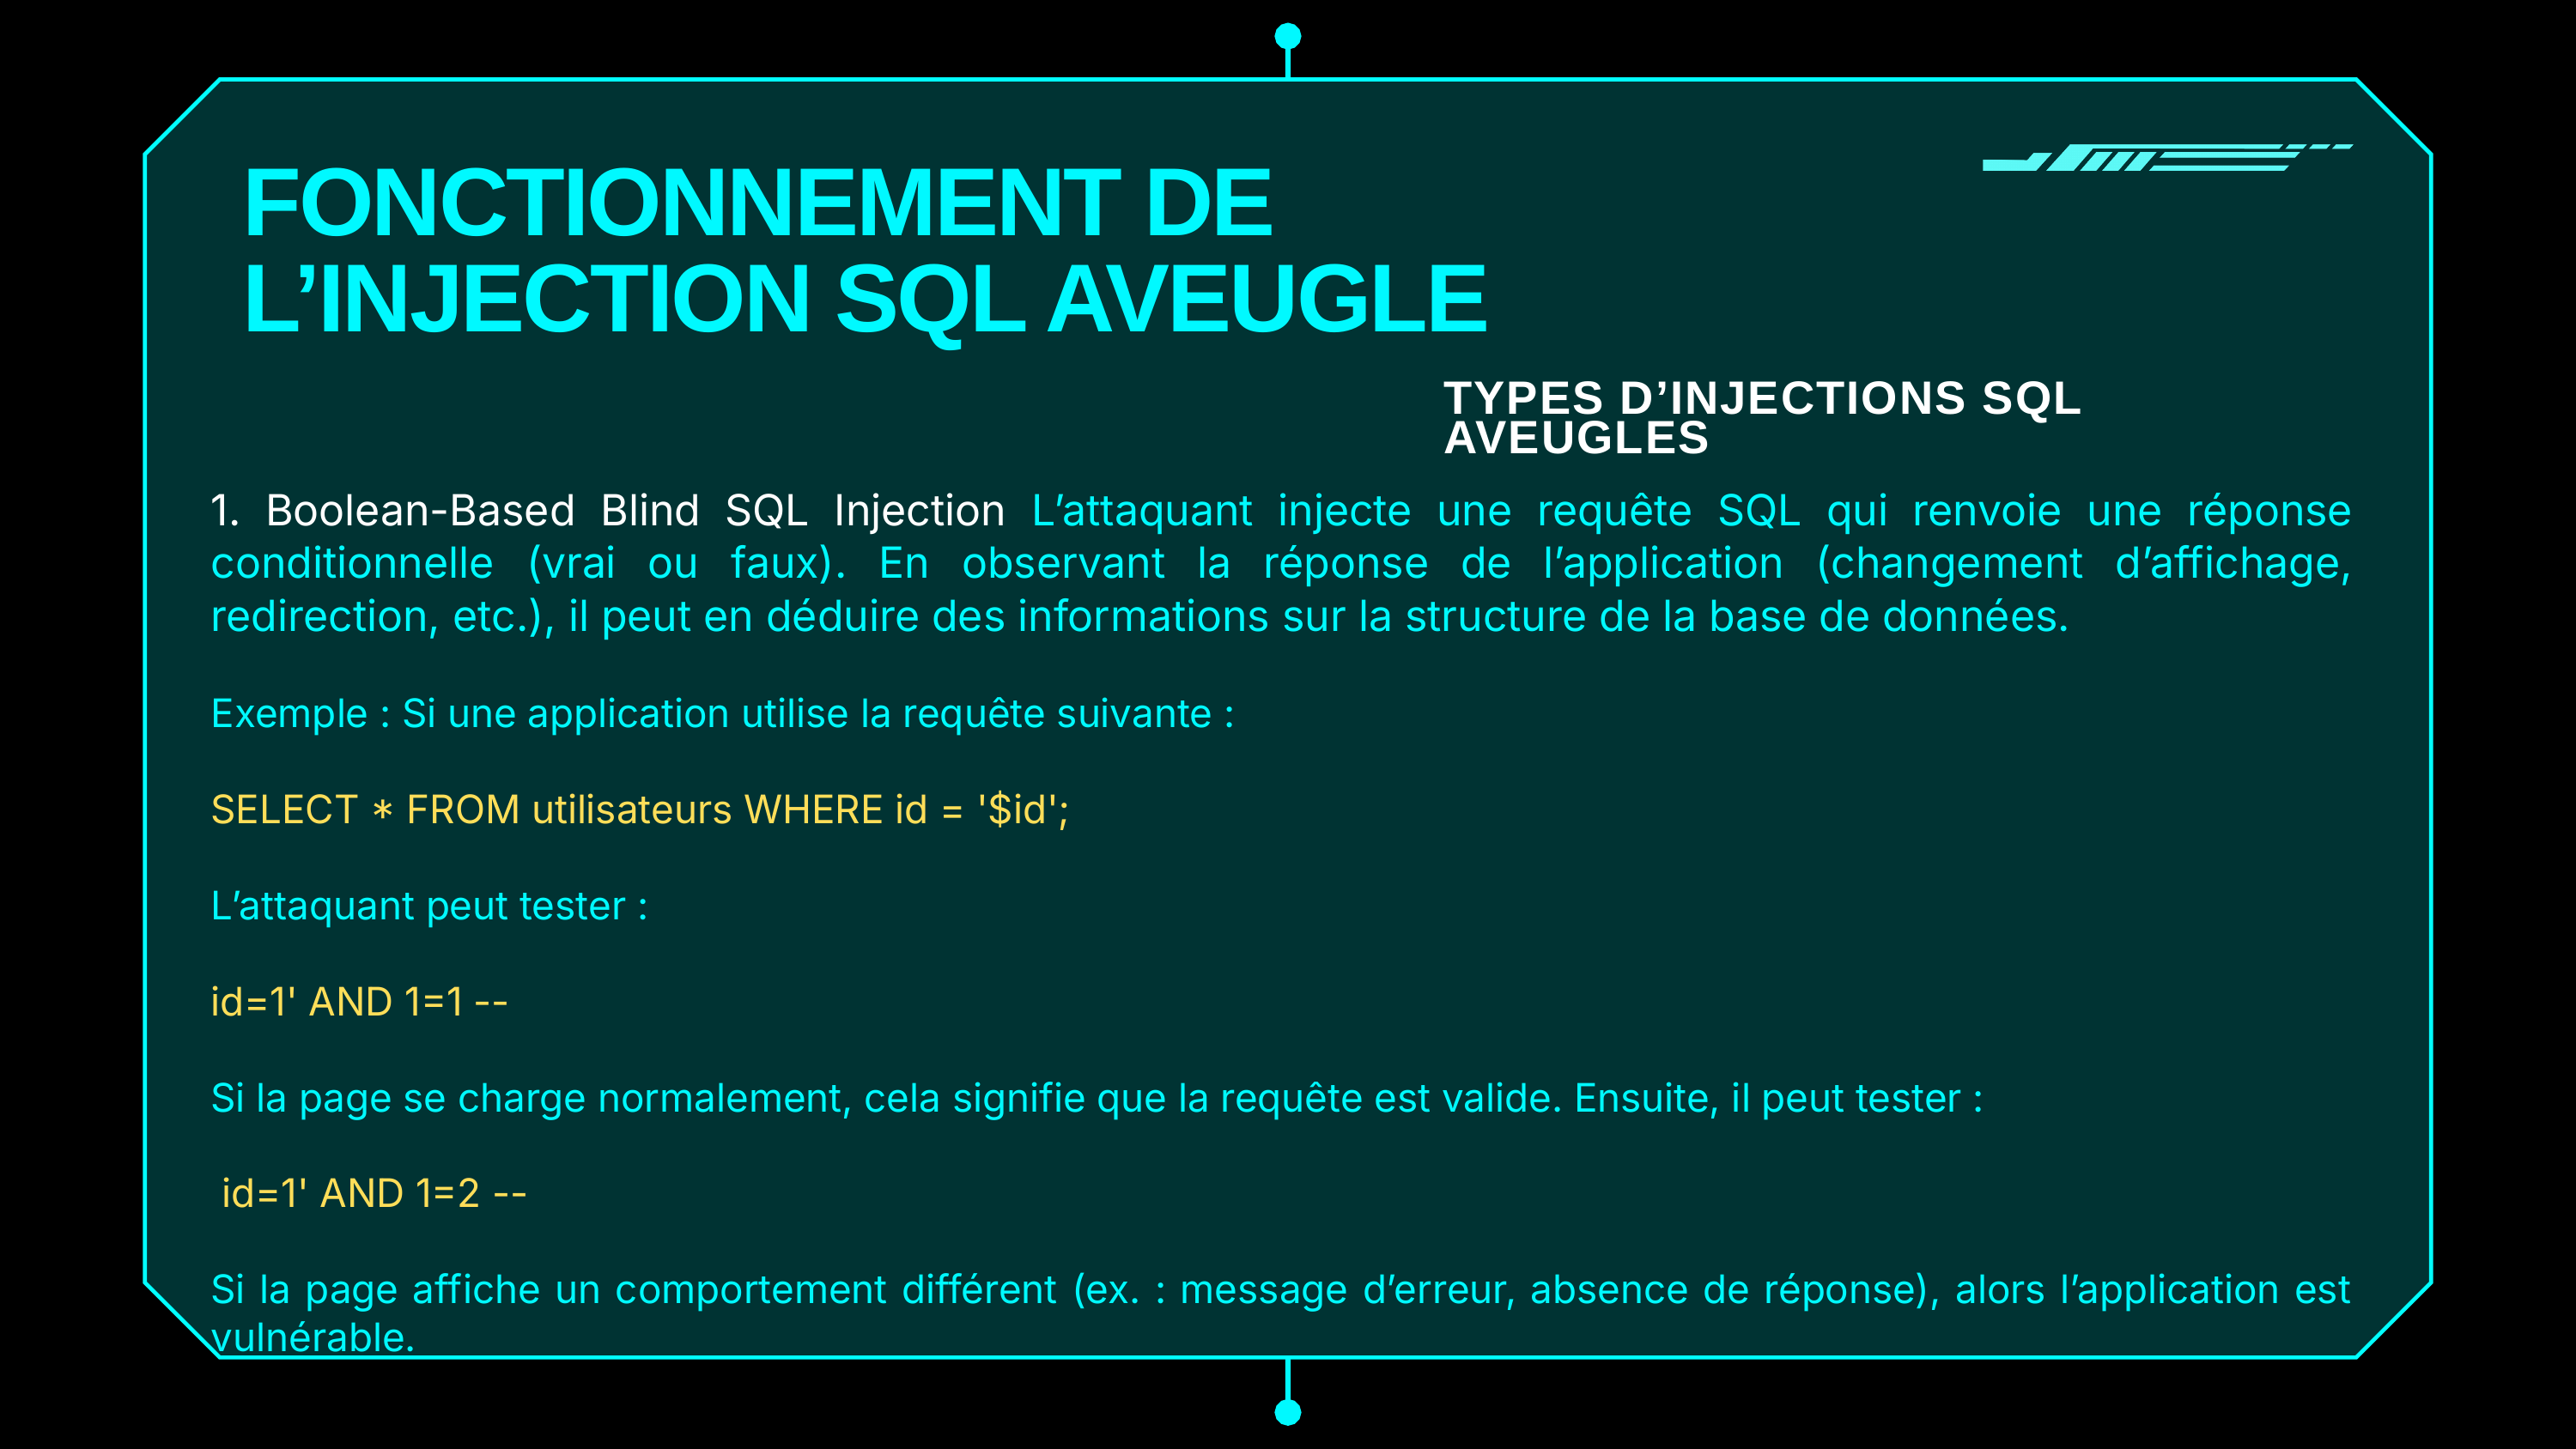

FONCTIONNEMENT DE L’INJECTION SQL AVEUGLE
TYPES D’INJECTIONS SQL AVEUGLES
1. Boolean-Based Blind SQL Injection L’attaquant injecte une requête SQL qui renvoie une réponse conditionnelle (vrai ou faux). En observant la réponse de l’application (changement d’affichage, redirection, etc.), il peut en déduire des informations sur la structure de la base de données.

Exemple : Si une application utilise la requête suivante :

SELECT * FROM utilisateurs WHERE id = '$id';

L’attaquant peut tester :

id=1' AND 1=1 --

Si la page se charge normalement, cela signifie que la requête est valide. Ensuite, il peut tester :

 id=1' AND 1=2 --

Si la page affiche un comportement différent (ex. : message d’erreur, absence de réponse), alors l’application est vulnérable.